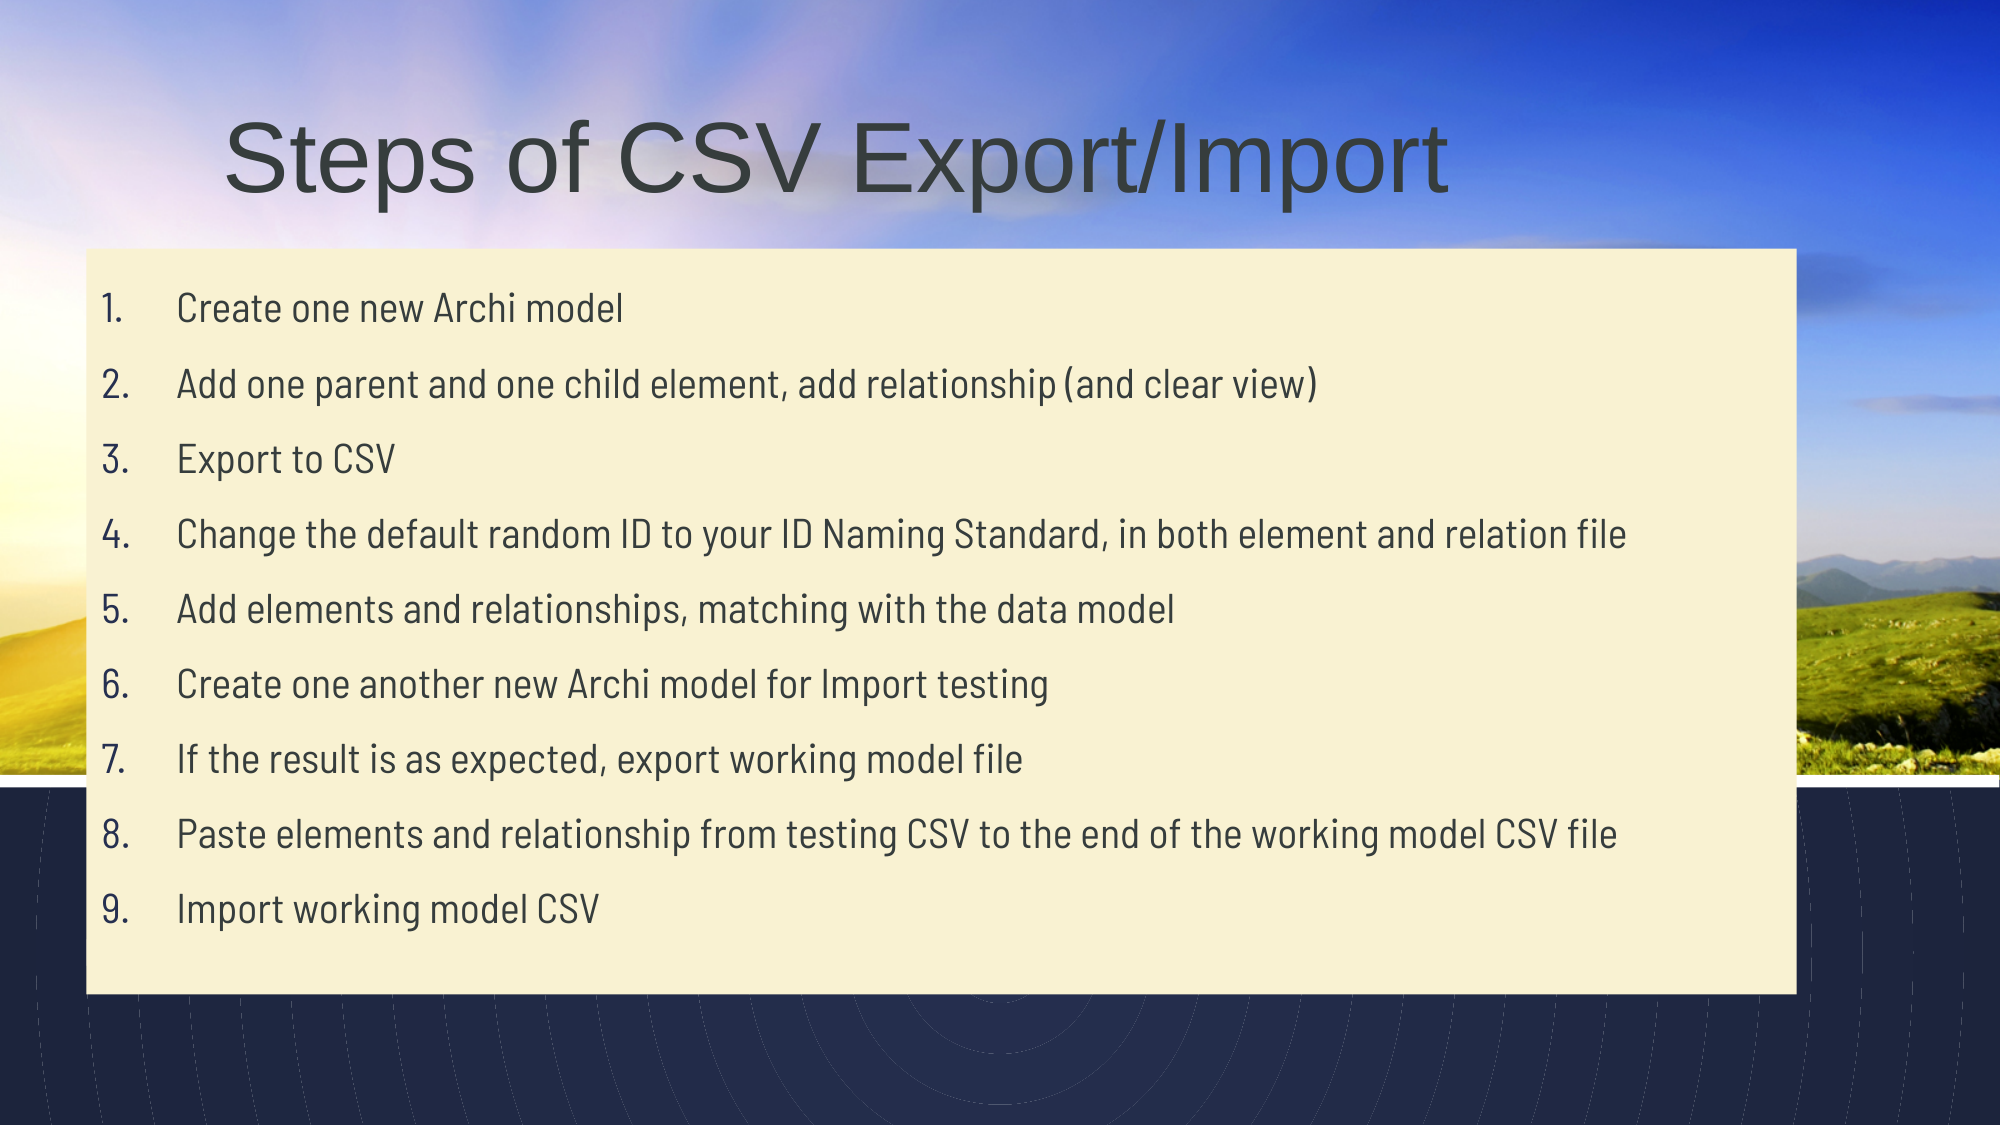

# Steps of CSV Export/Import
Create one new Archi model
Add one parent and one child element, add relationship (and clear view)
Export to CSV
Change the default random ID to your ID Naming Standard, in both element and relation file
Add elements and relationships, matching with the data model
Create one another new Archi model for Import testing
If the result is as expected, export working model file
Paste elements and relationship from testing CSV to the end of the working model CSV file
Import working model CSV